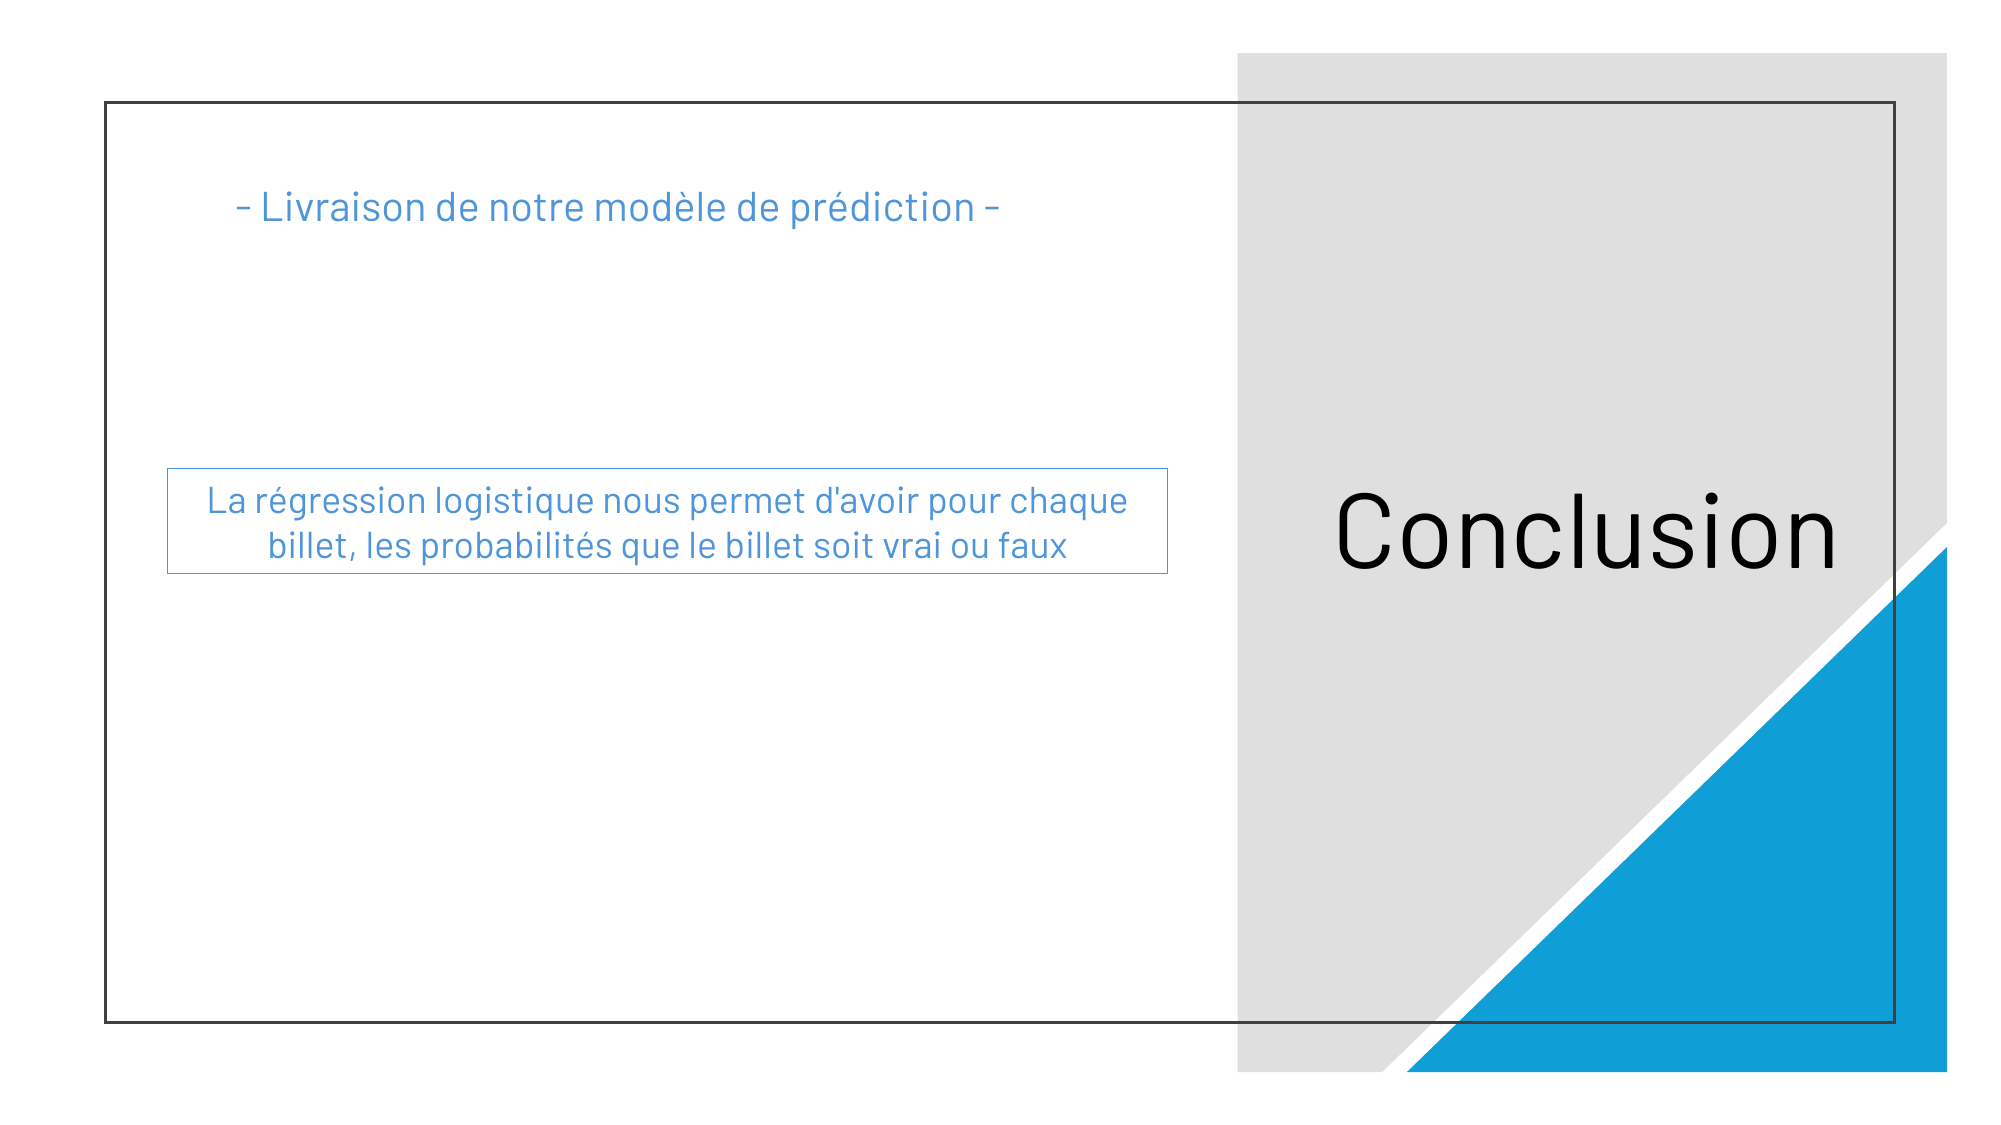

# Conclusion
- Livraison de notre modèle de prédiction -
La régression logistique nous permet d'avoir pour chaque billet, les probabilités que le billet soit vrai ou faux